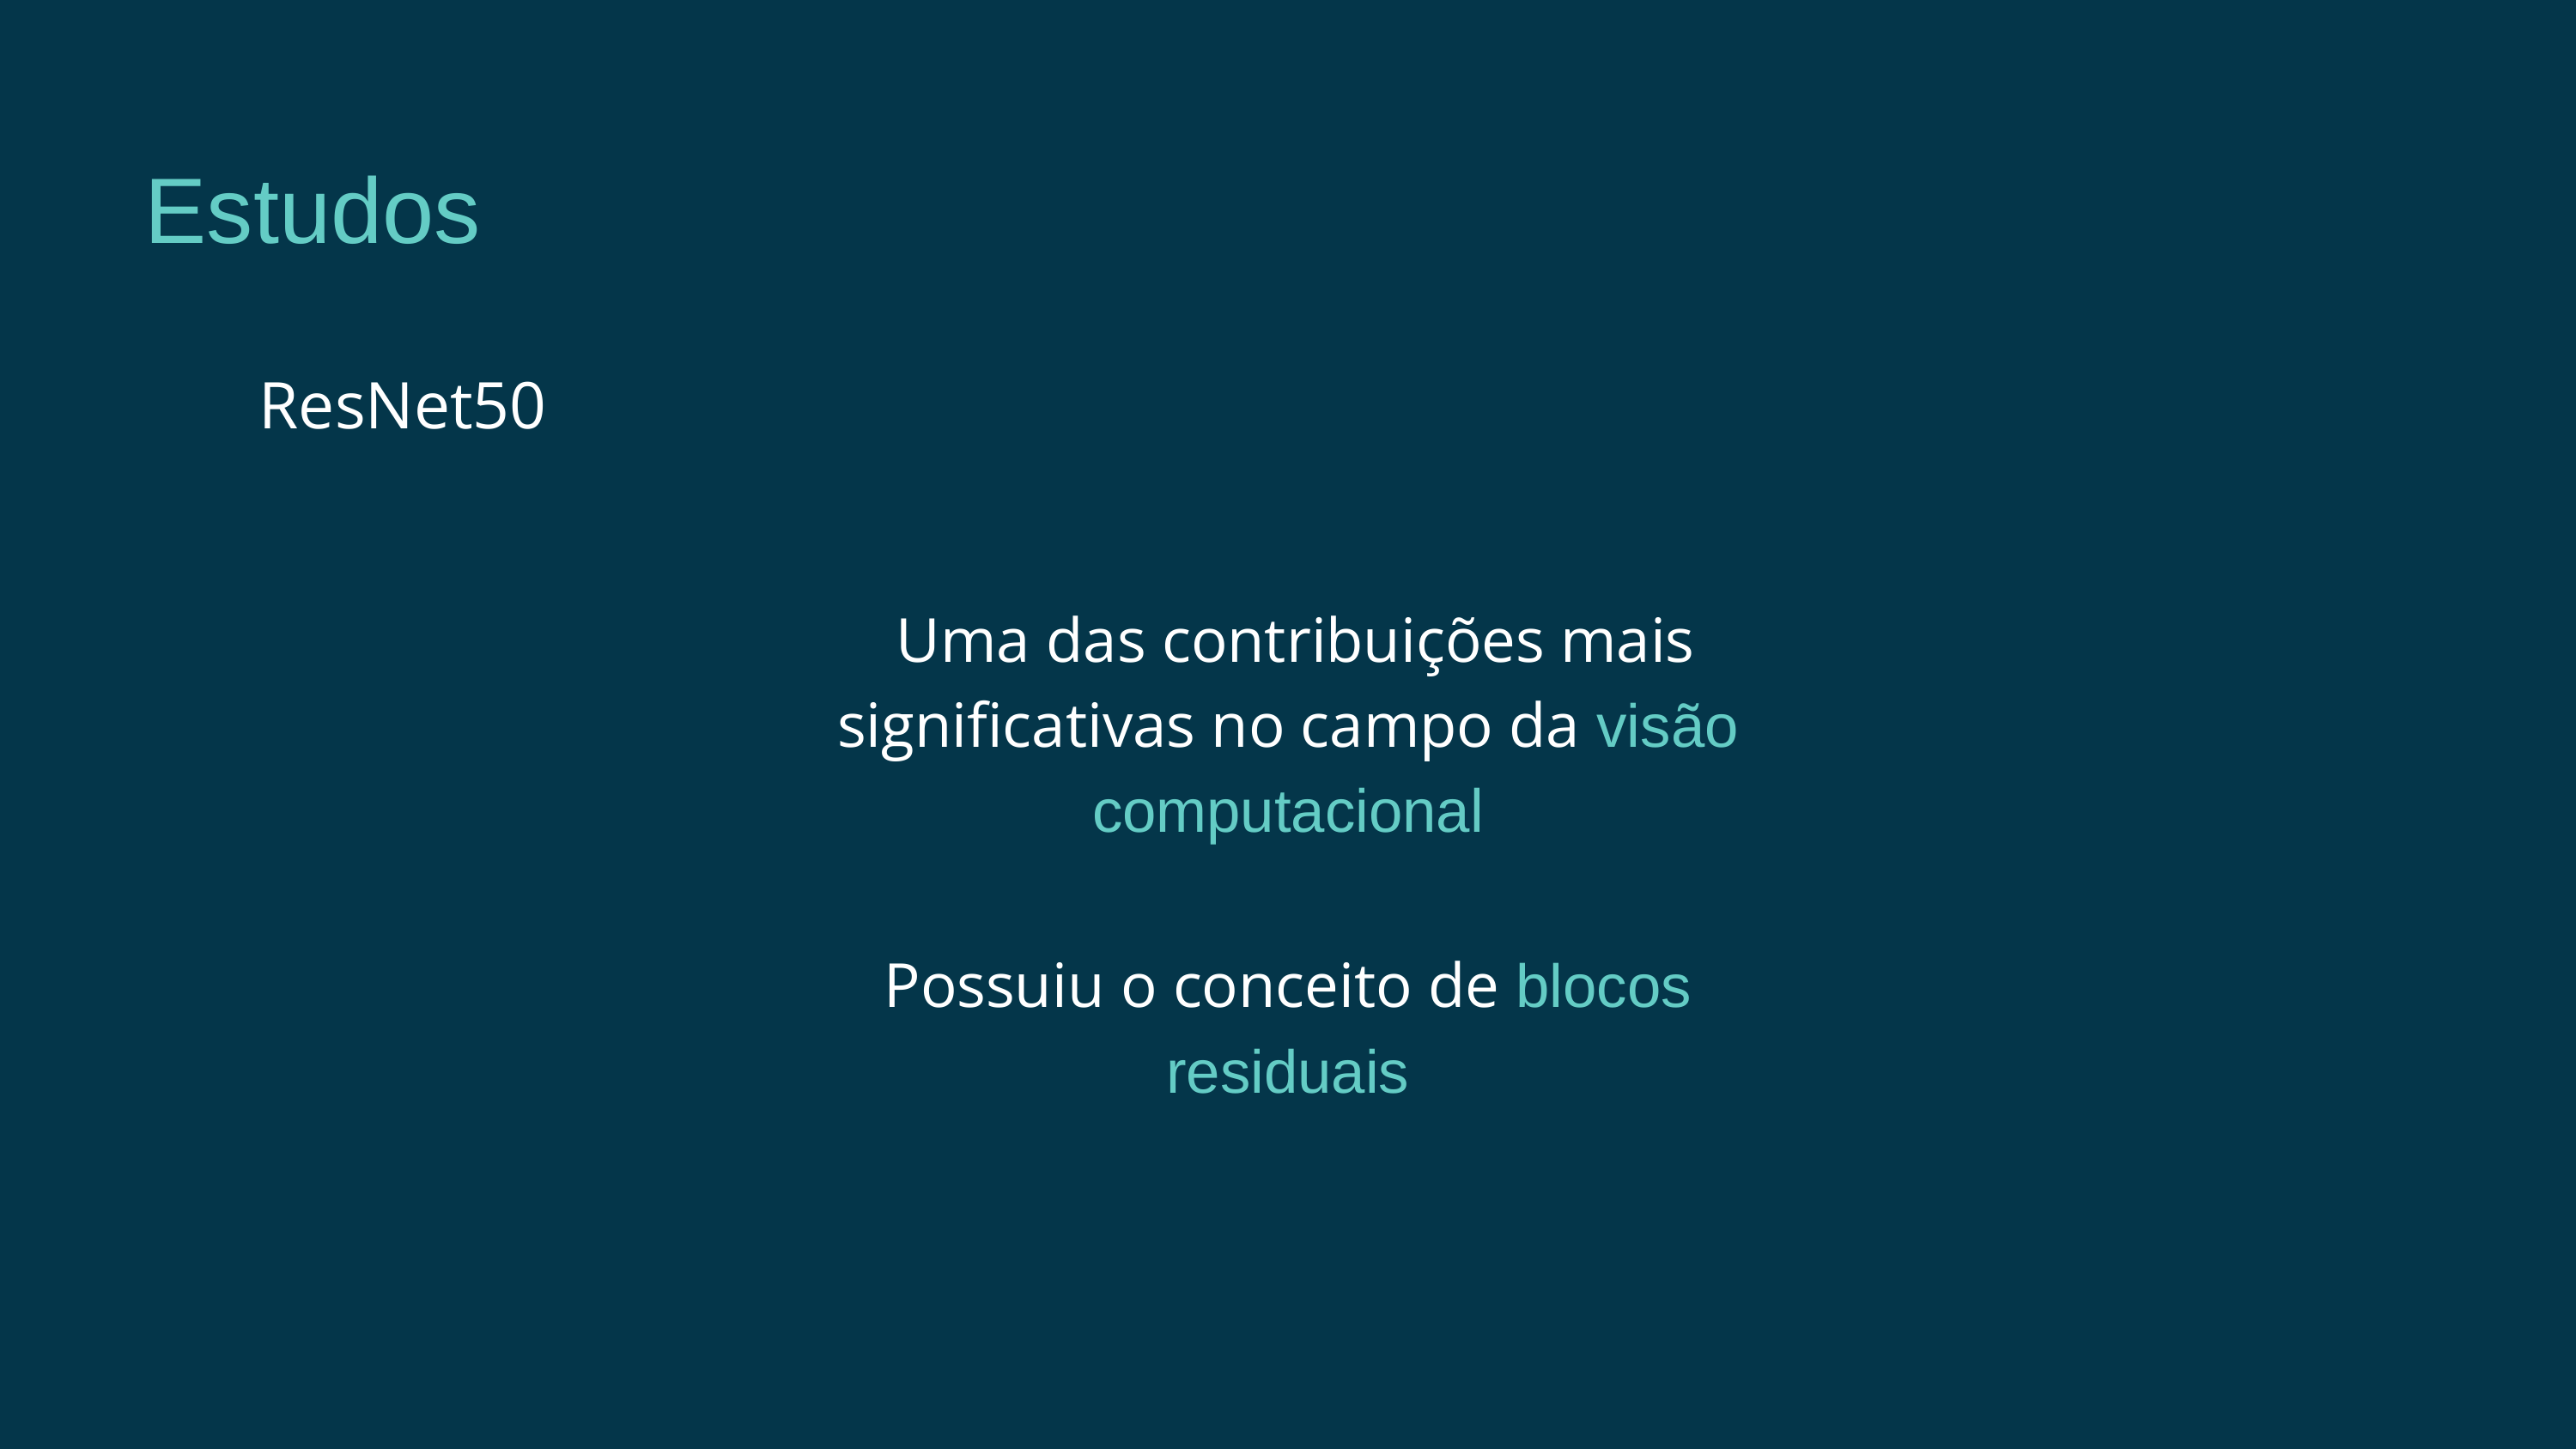

Estudos
ResNet50
 Uma das contribuições mais significativas no campo da visão computacional
Possuiu o conceito de blocos residuais